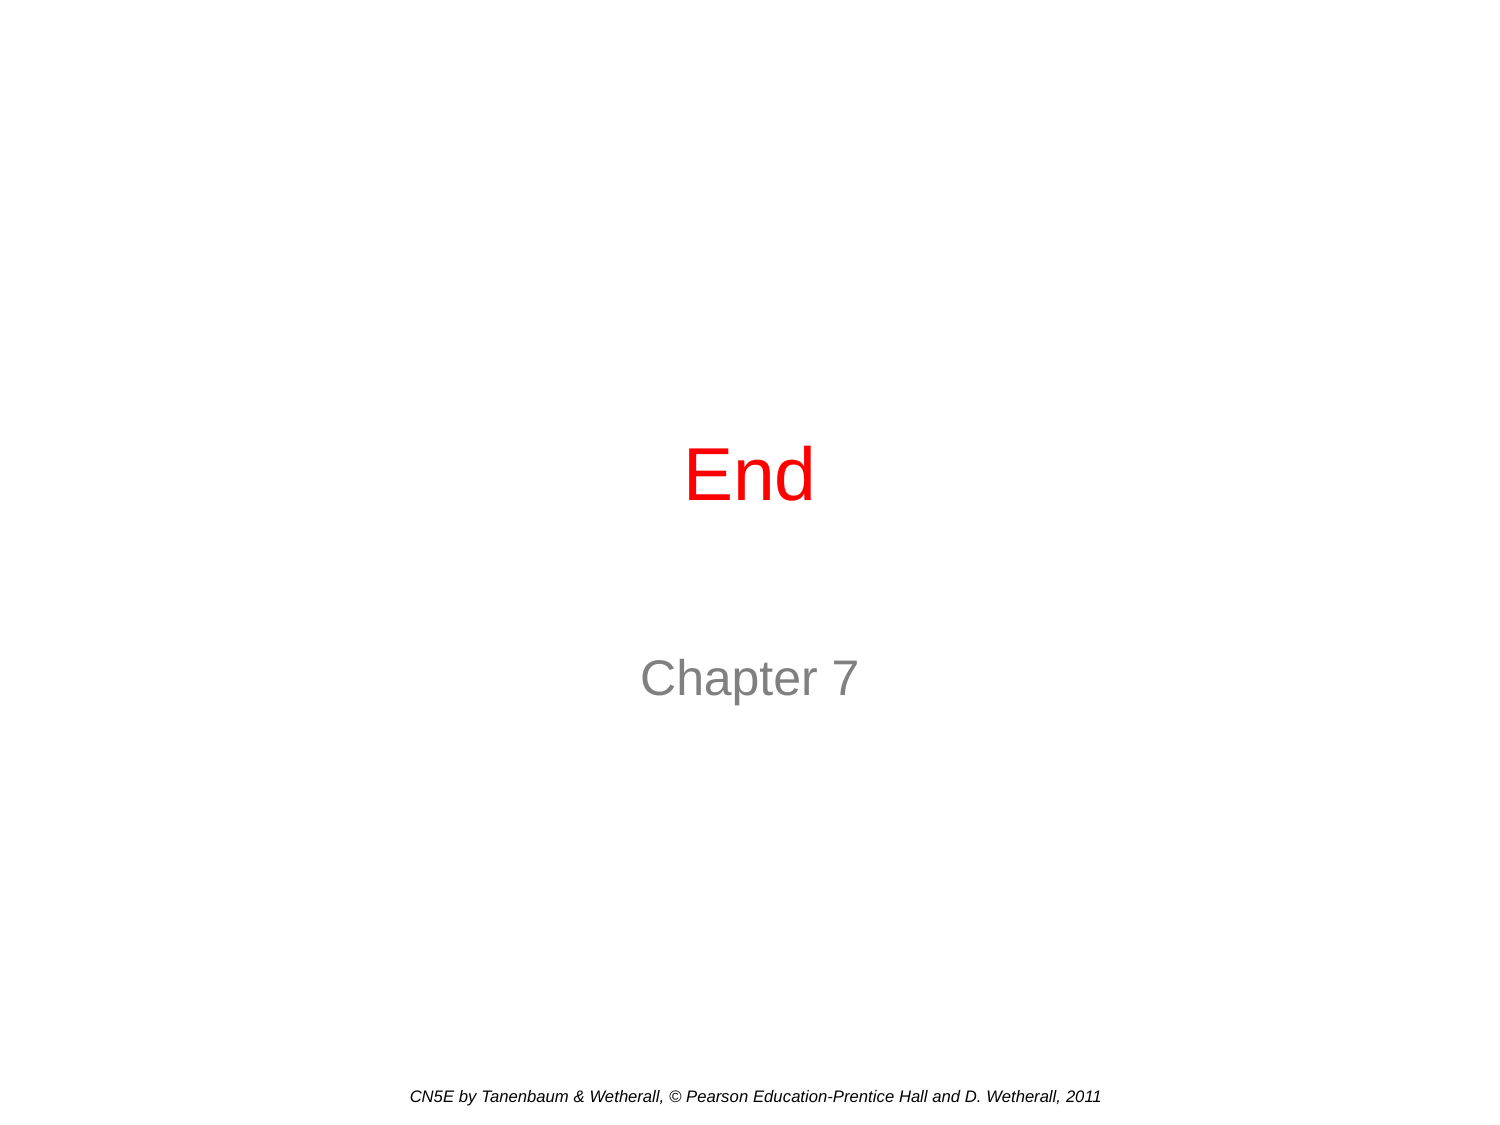

# End
Chapter 7
CN5E by Tanenbaum & Wetherall, © Pearson Education-Prentice Hall and D. Wetherall, 2011